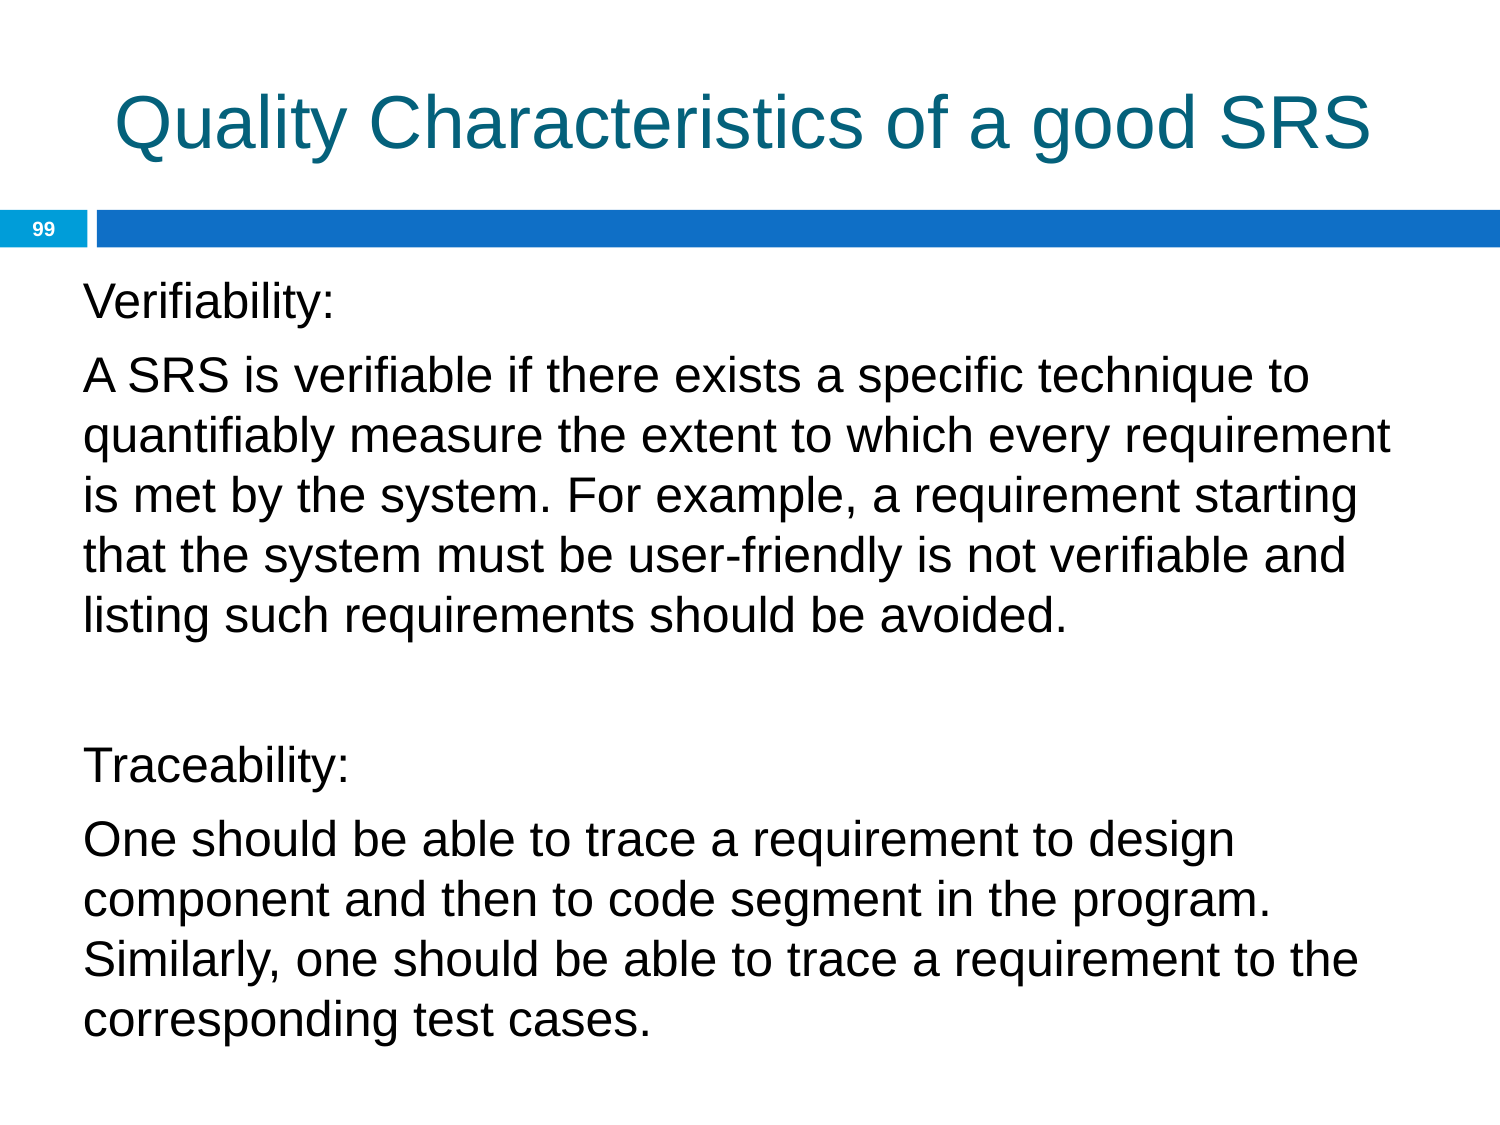

# Quality Characteristics of a good SRS
99
Verifiability:
A SRS is verifiable if there exists a specific technique to quantifiably measure the extent to which every requirement is met by the system. For example, a requirement starting that the system must be user-friendly is not verifiable and listing such requirements should be avoided.

Traceability:
One should be able to trace a requirement to design component and then to code segment in the program. Similarly, one should be able to trace a requirement to the corresponding test cases.